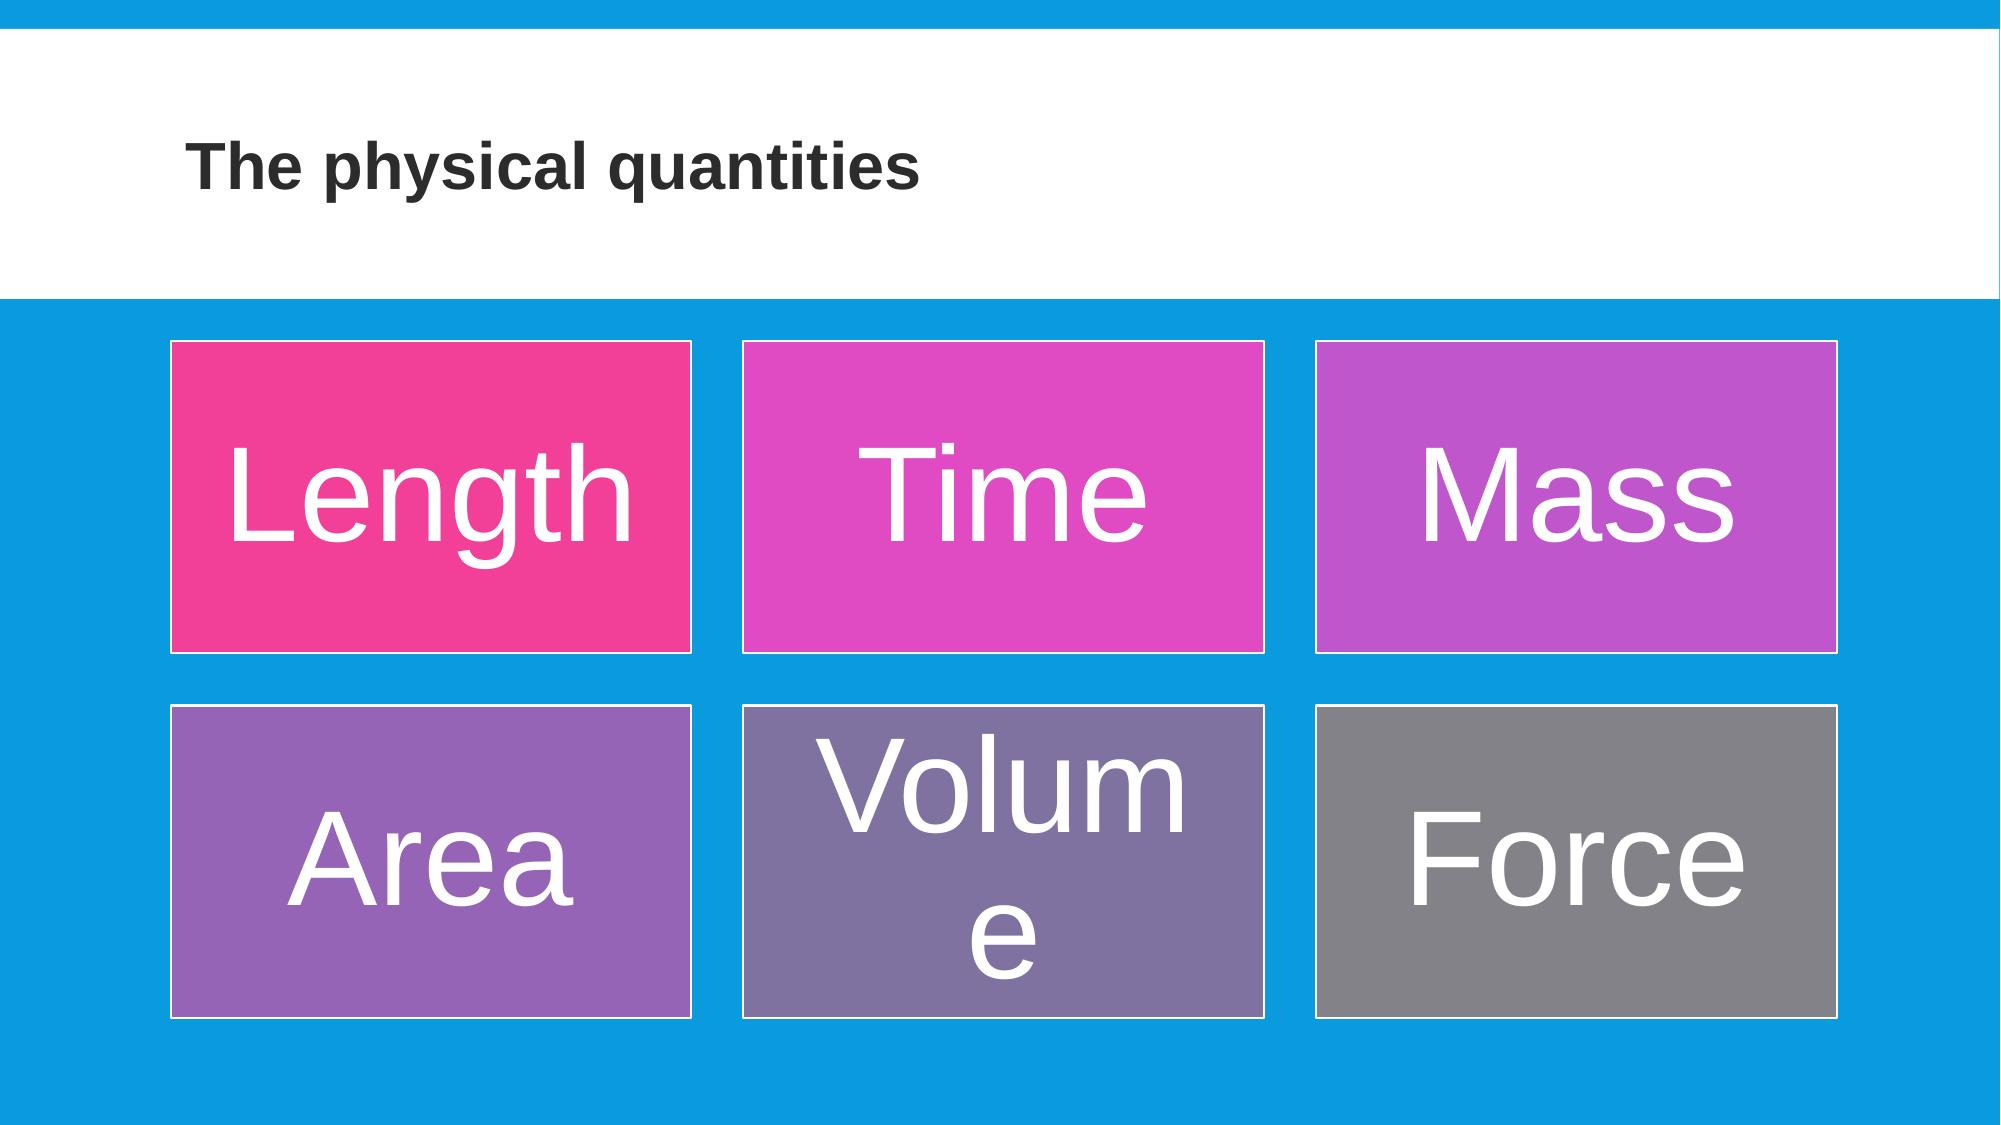

The physical quantities
Length
Time
Mass
Area
Volume
Force